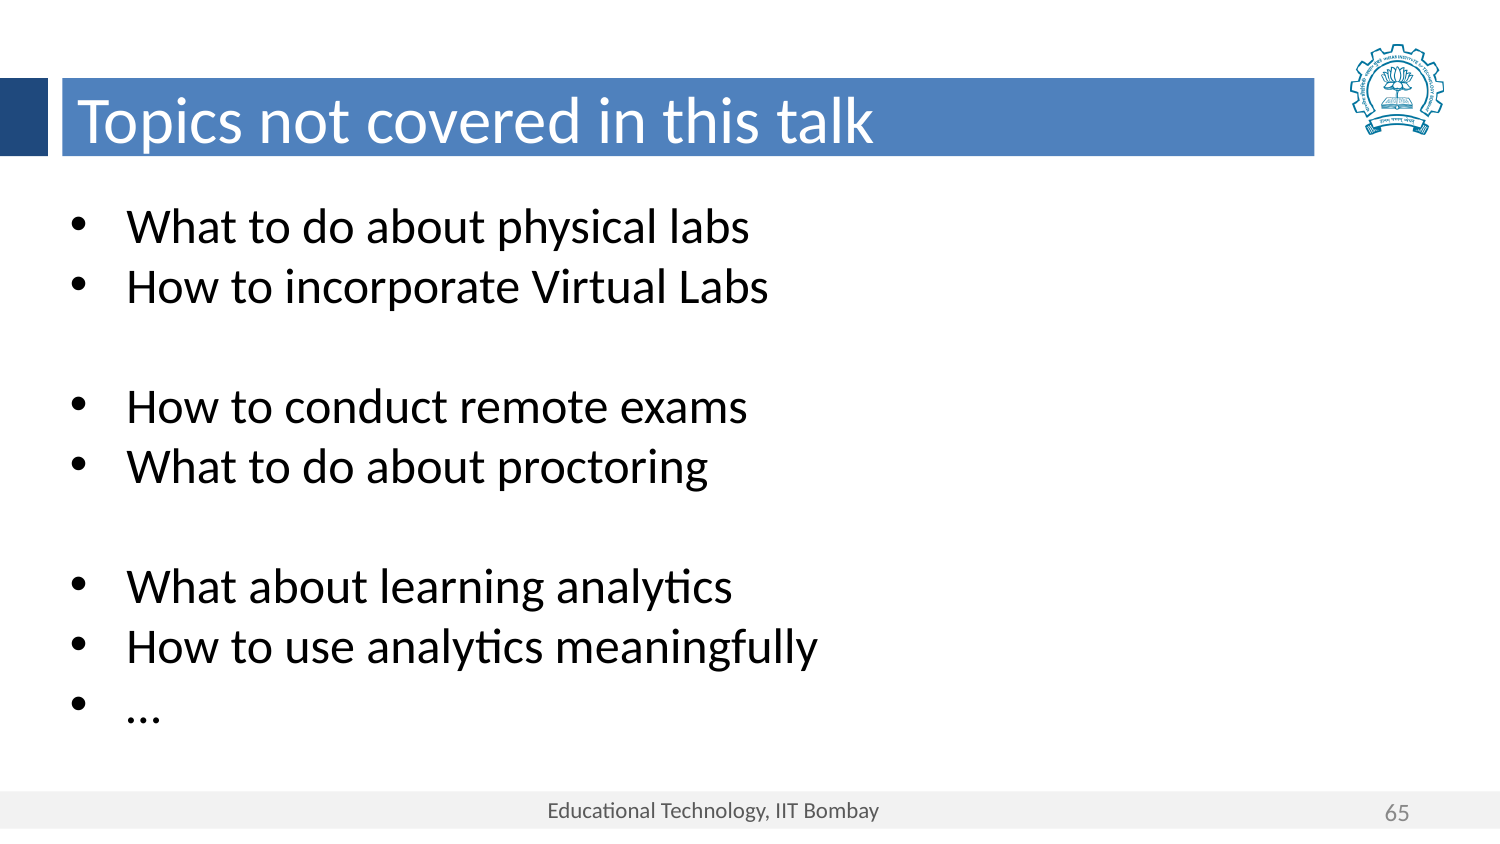

Topics not covered in this talk
What to do about physical labs
How to incorporate Virtual Labs

How to conduct remote exams
What to do about proctoring

What about learning analytics
How to use analytics meaningfully
…
65